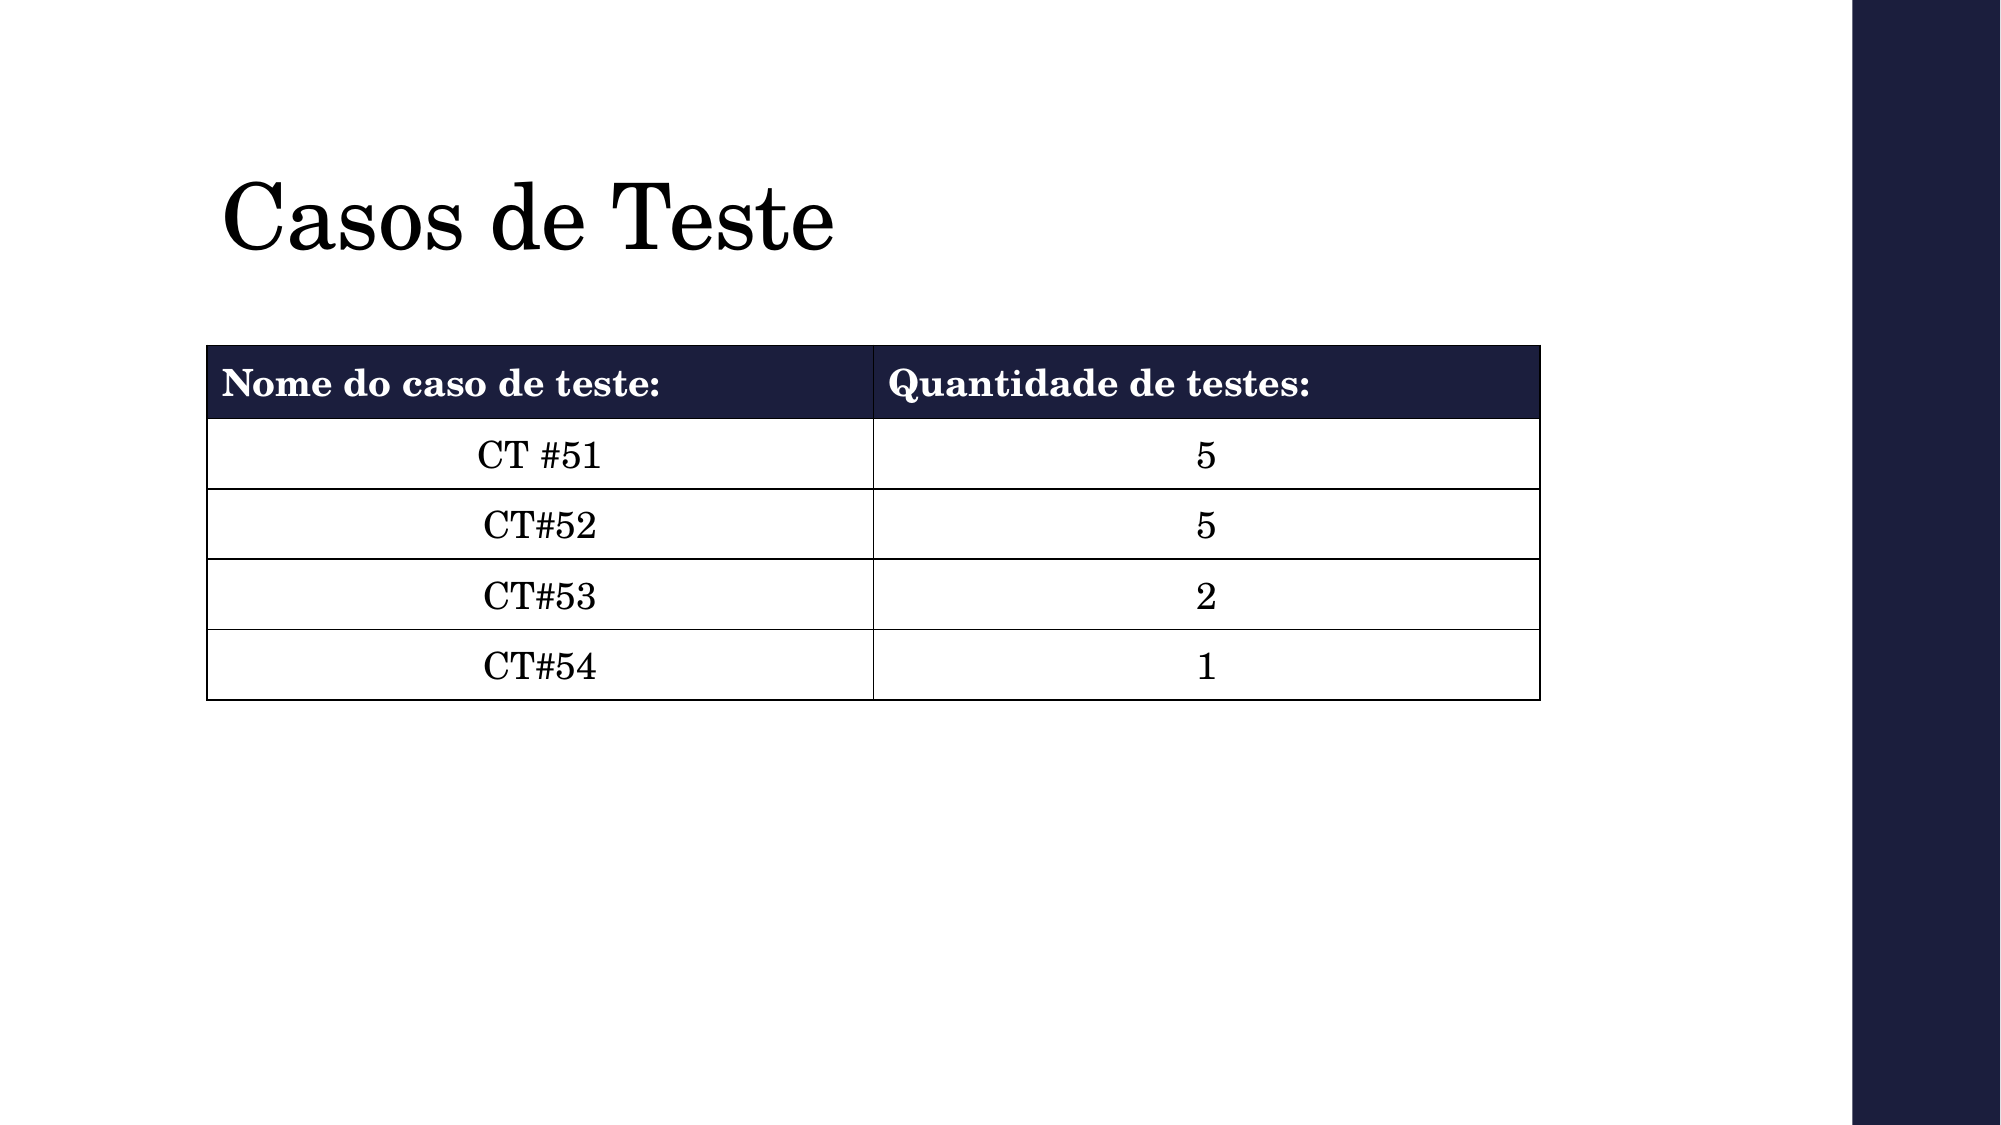

Casos de Teste
| Nome do caso de teste: | Quantidade de testes: |
| --- | --- |
| CT #51 | 5 |
| CT#52 | 5 |
| CT#53 | 2 |
| CT#54 | 1 |